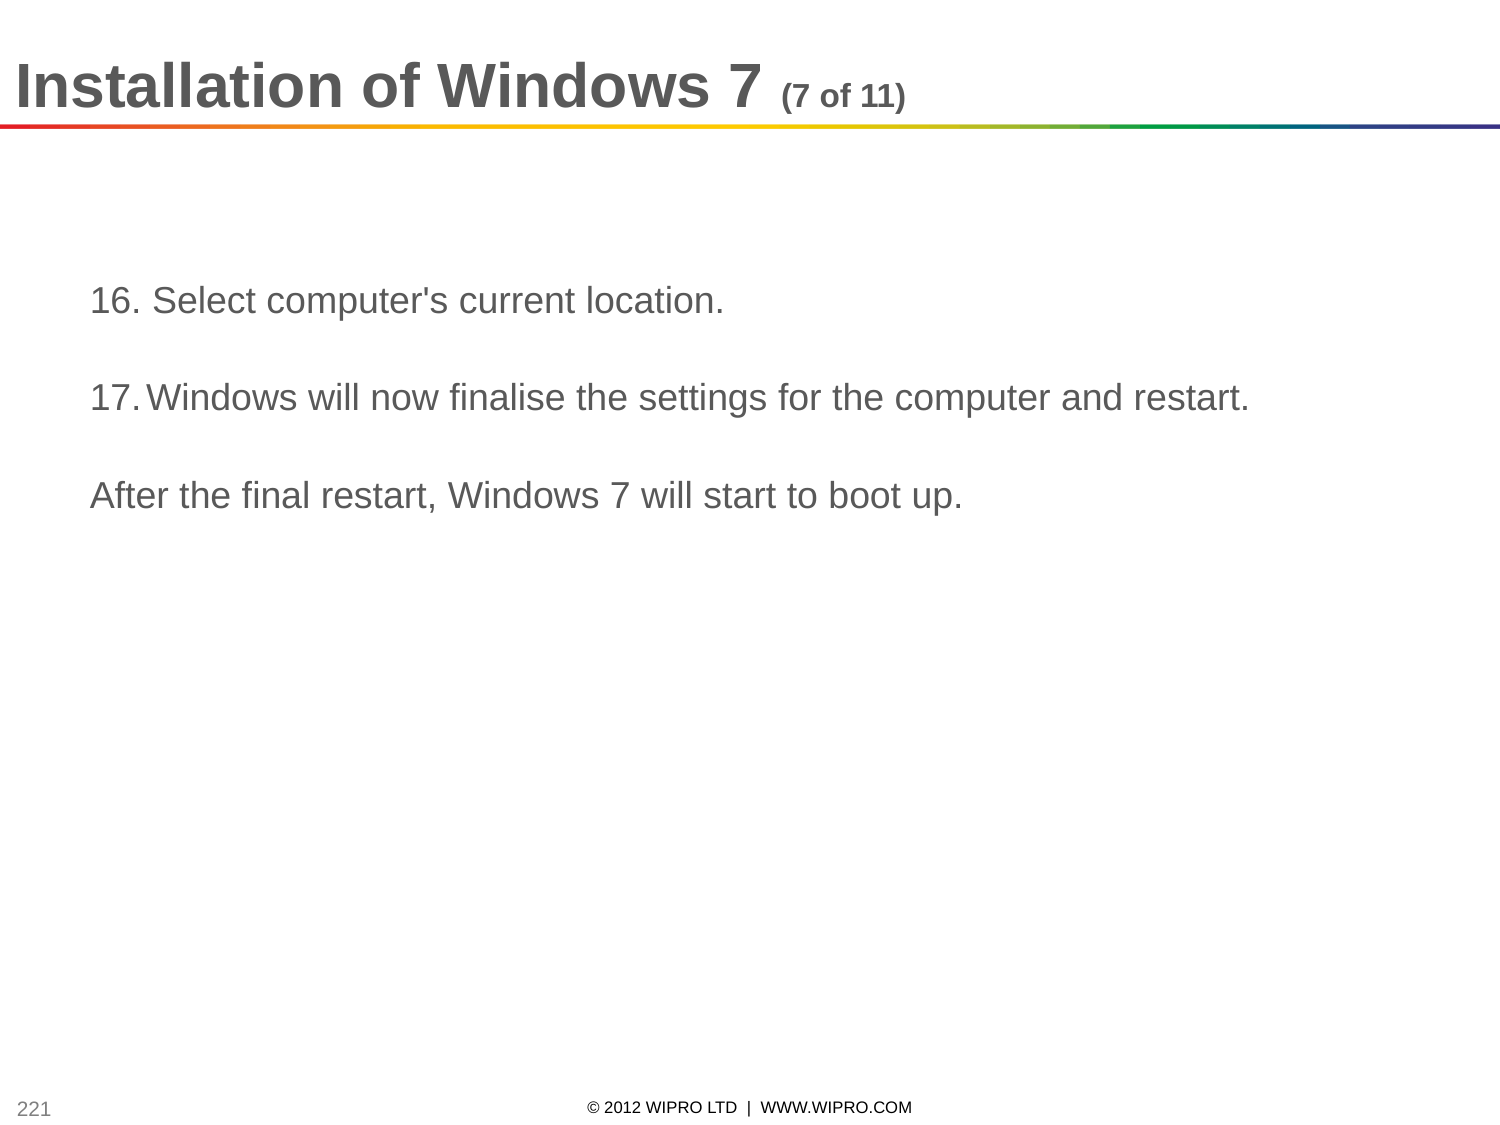

Installation of Windows 7 (7 of 11)
16. Select computer's current location.
17.	Windows will now finalise the settings for the computer and restart.
After the final restart, Windows 7 will start to boot up.